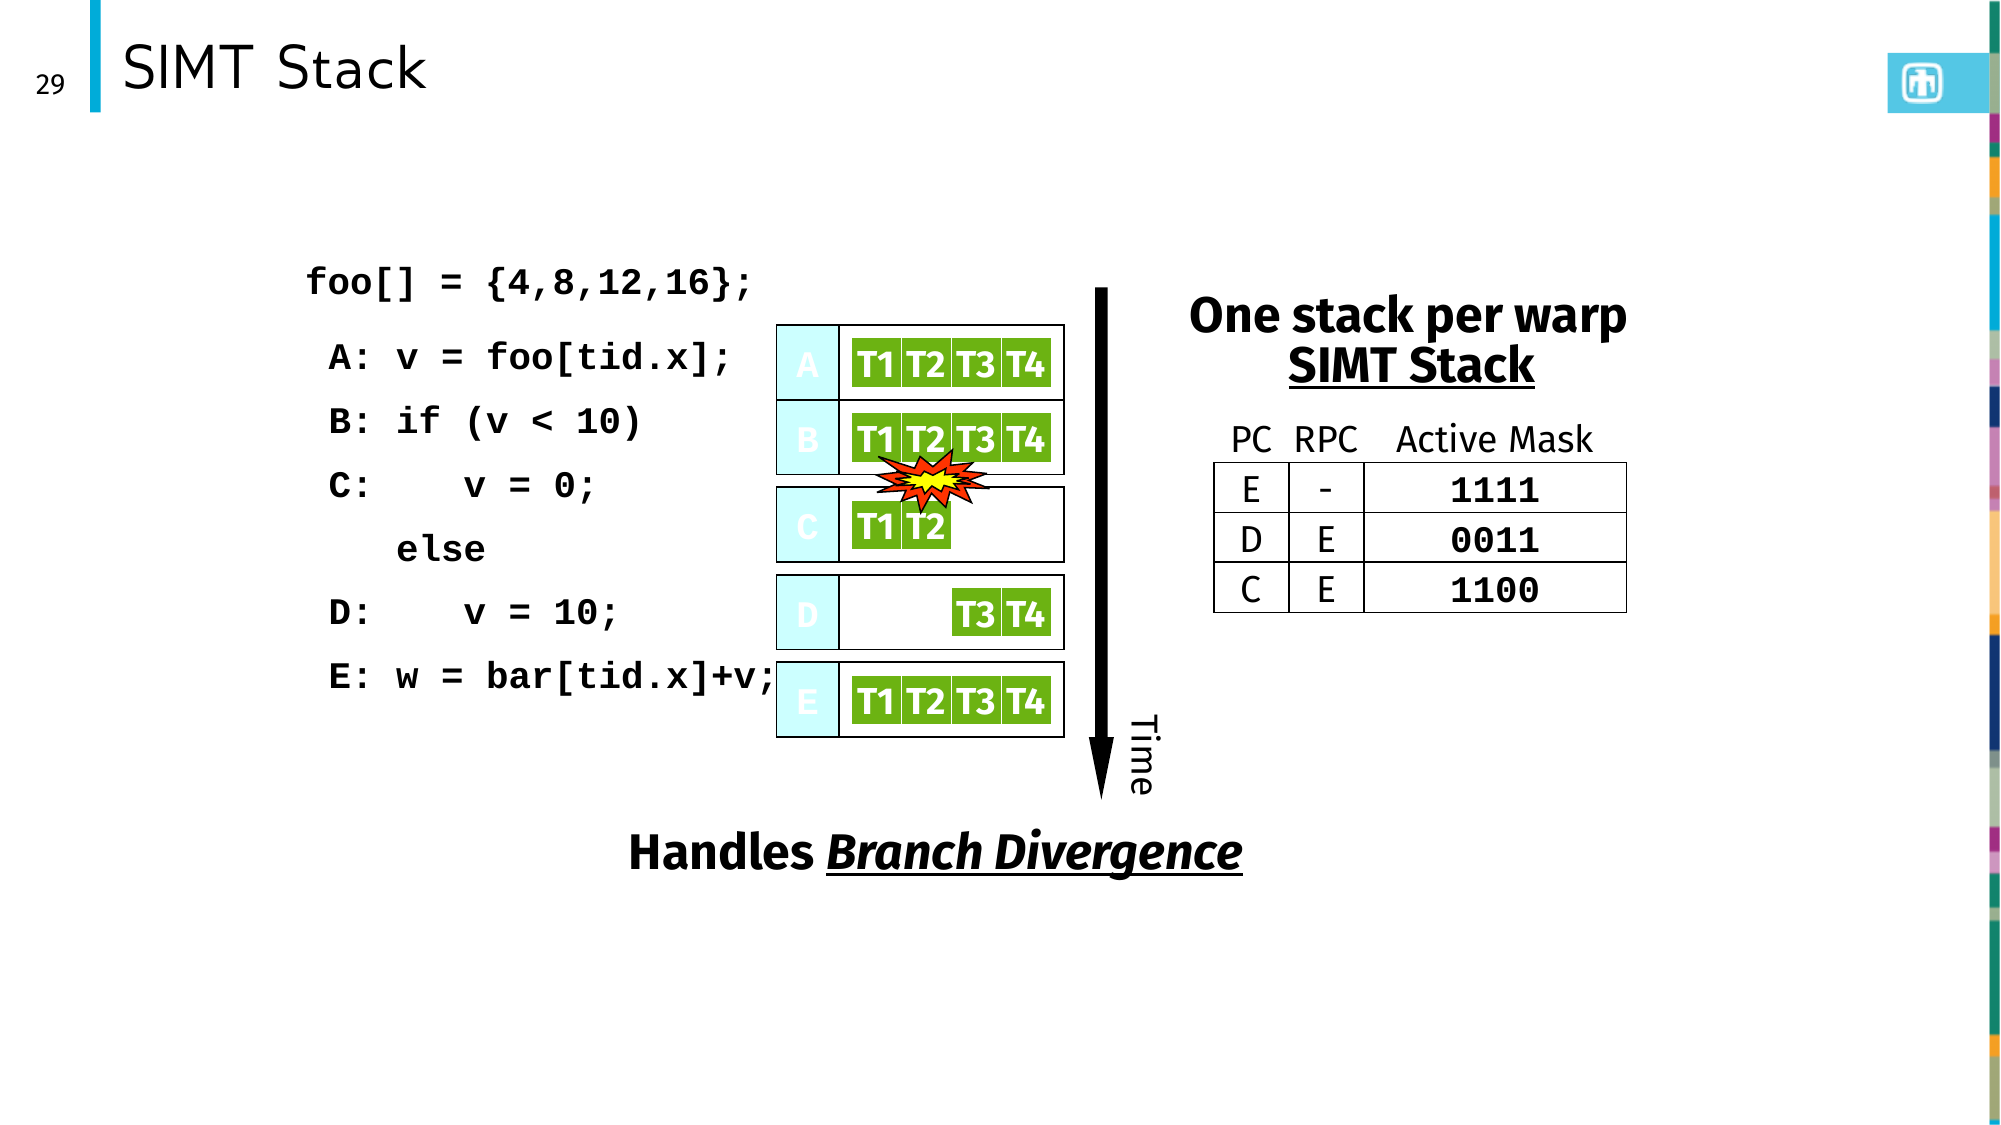

# SIMT Stack
29

foo[] = {4,8,12,16};
One stack per warp

A: v = foo[tid.x];
B: if (v < 10)
C:    v = 0;
   else
D:    v = 10;
E: w = bar[tid.x]+v;
A

T1
T2
T3
T4
SIMT Stack
B

T1
T2
T3
T4
PC
RPC
Active Mask
B
-
1111

E
-
1111
C

T1
T2
D
E
0011
C
E
1100
D

T3
T4
E

T1
T2
T3
T4
Time
Handles Branch Divergence